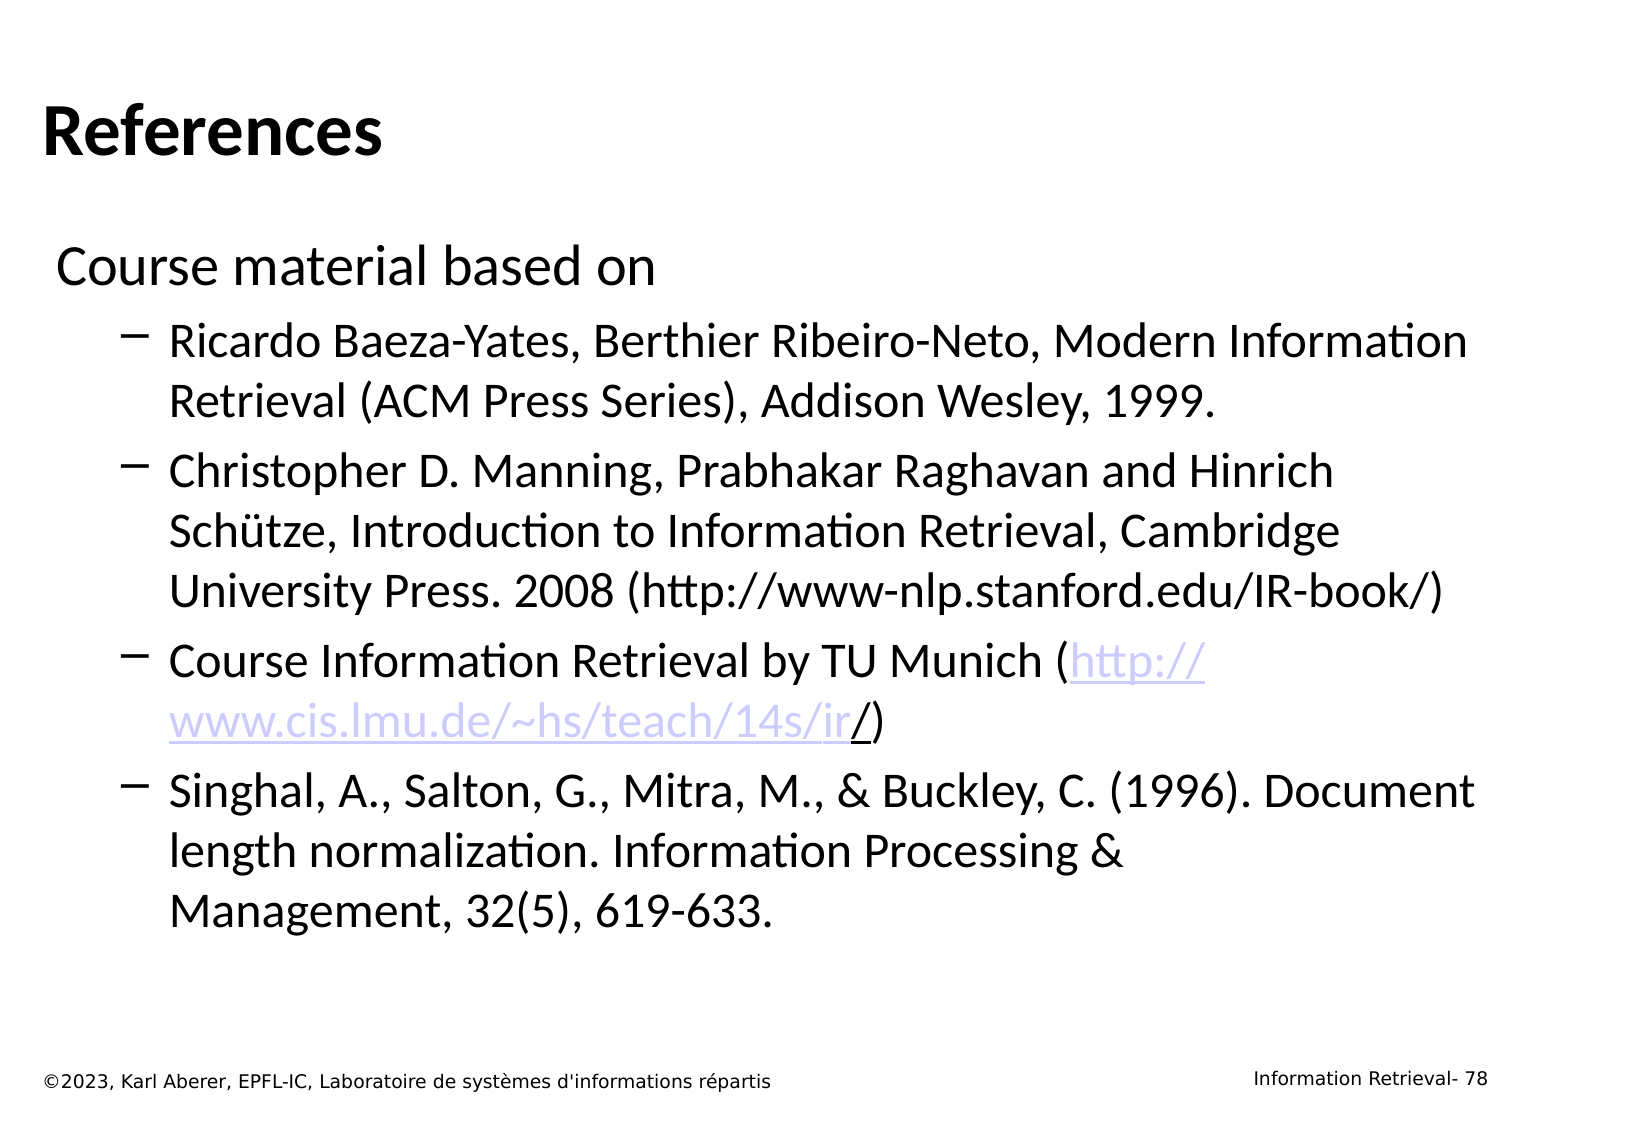

# References
Course material based on
Ricardo Baeza-Yates, Berthier Ribeiro-Neto, Modern Information Retrieval (ACM Press Series), Addison Wesley, 1999.
Christopher D. Manning, Prabhakar Raghavan and Hinrich Schütze, Introduction to Information Retrieval, Cambridge University Press. 2008 (http://www-nlp.stanford.edu/IR-book/)
Course Information Retrieval by TU Munich (http://www.cis.lmu.de/~hs/teach/14s/ir/)
Singhal, A., Salton, G., Mitra, M., & Buckley, C. (1996). Document length normalization. Information Processing & Management, 32(5), 619-633.
©2023, Karl Aberer, EPFL-IC, Laboratoire de systèmes d'informations répartis